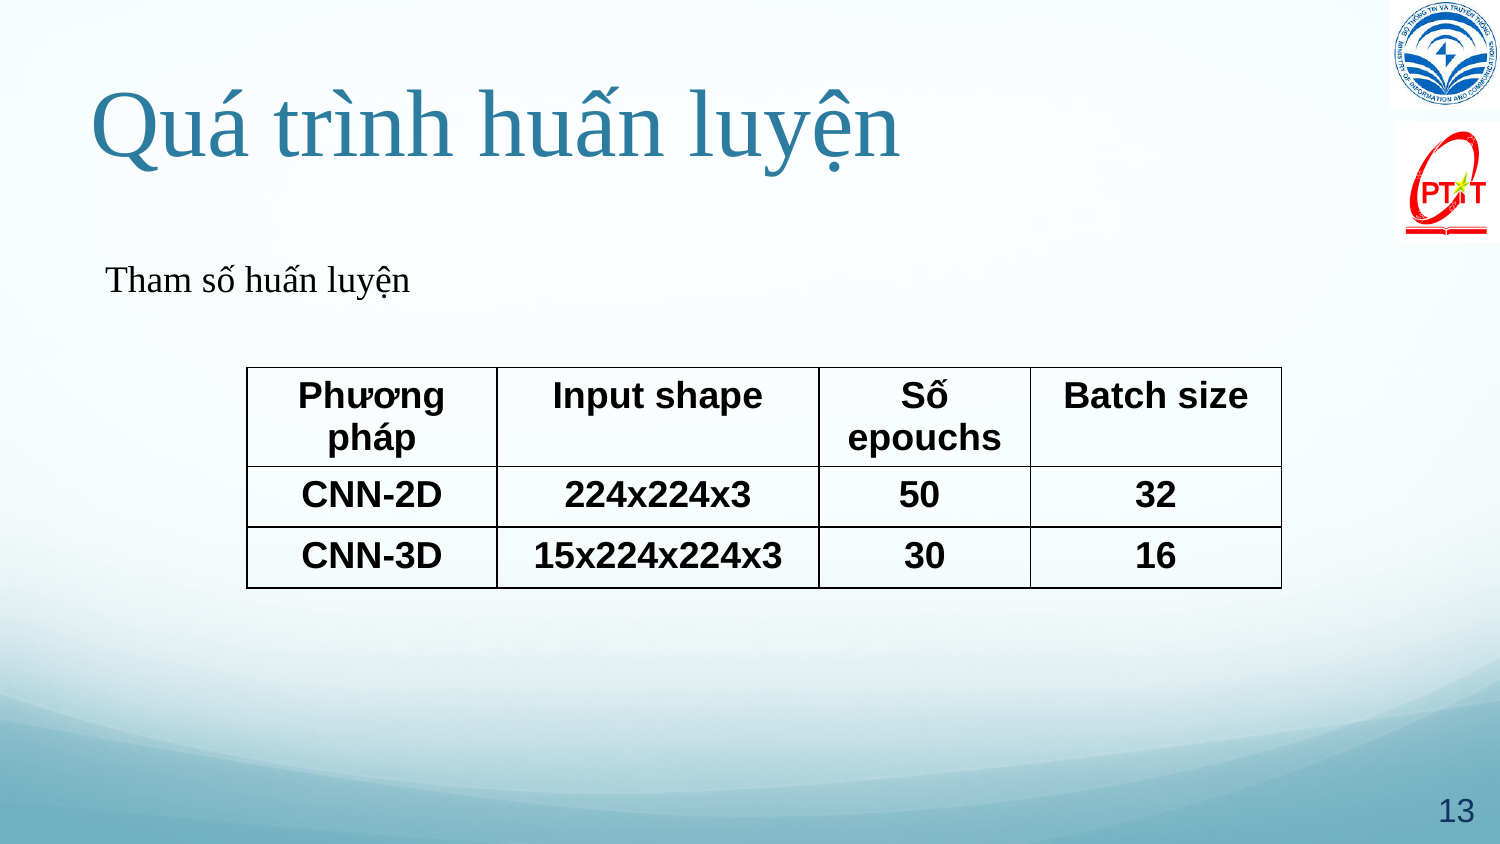

# Quá trình huấn luyện
Tham số huấn luyện
| Phương pháp | Input shape | Số epouchs | Batch size |
| --- | --- | --- | --- |
| CNN-2D | 224x224x3 | 50 | 32 |
| CNN-3D | 15x224x224x3 | 30 | 16 |
13